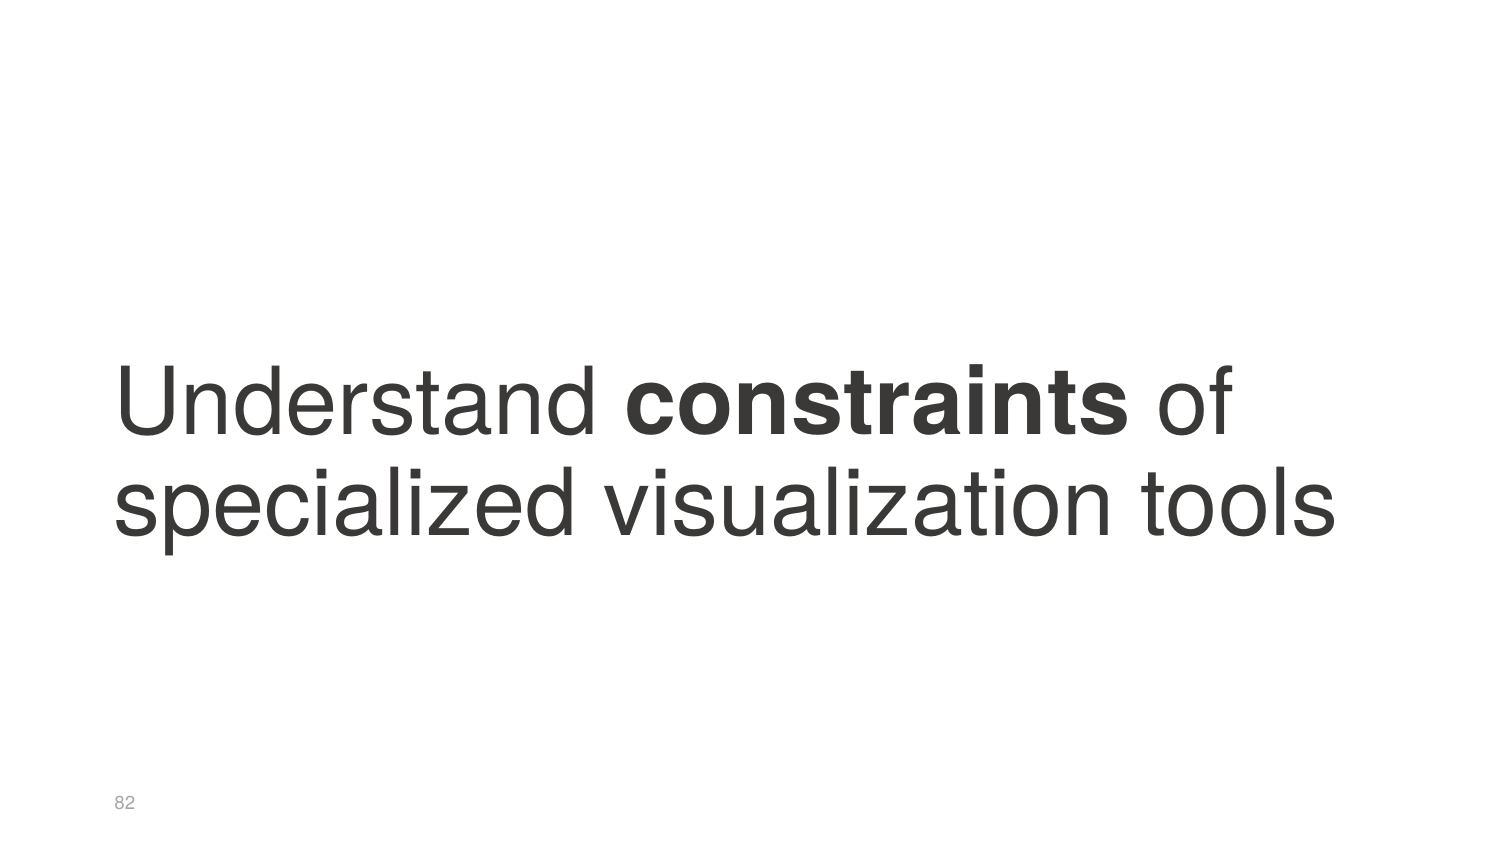

# Understand constraints of specialized visualization tools

82